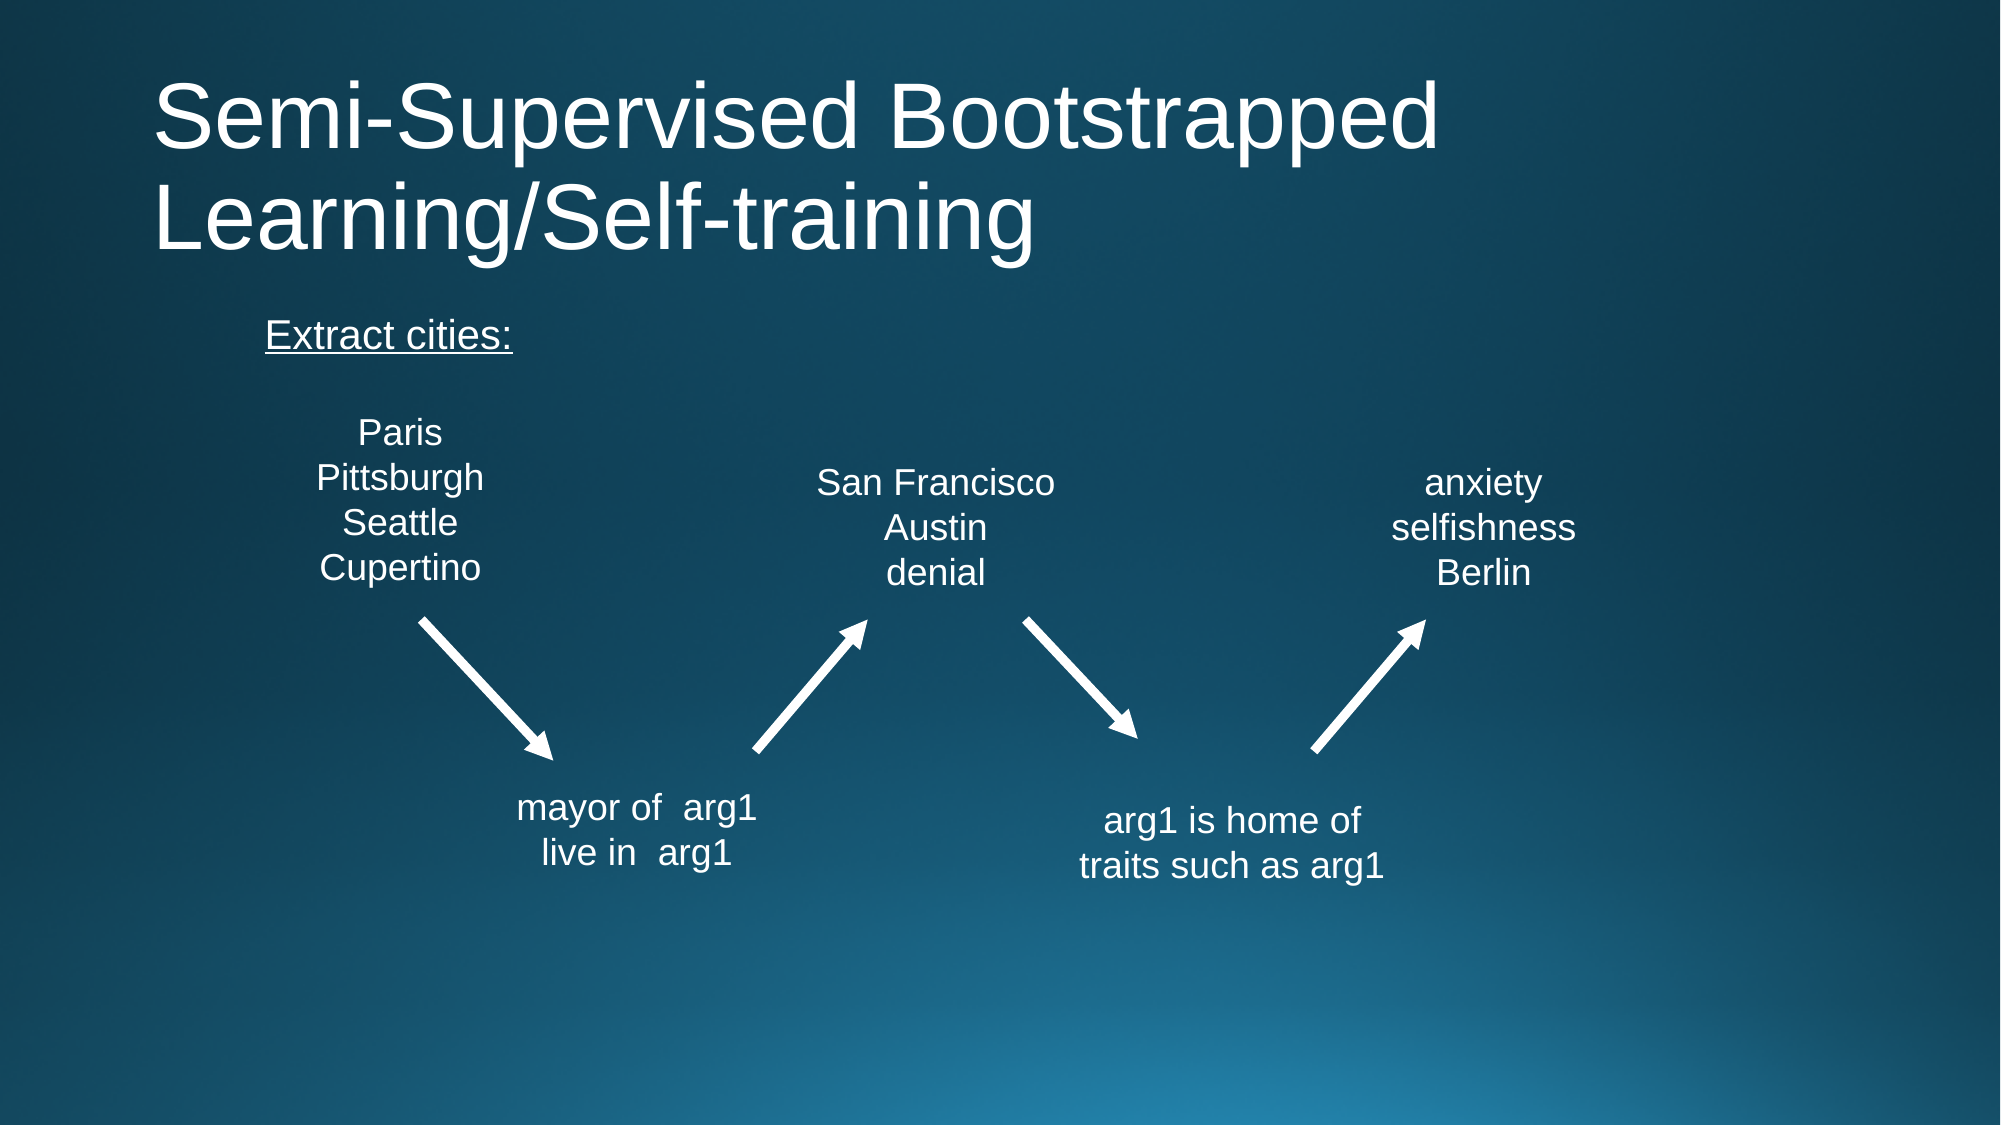

# Semi-Supervised Bootstrapped Learning/Self-training
Extract cities:
Paris
Pittsburgh
Seattle
Cupertino
San Francisco
Austin
denial
anxiety
selfishness
Berlin

mayor of  arg1
live in  arg1
arg1 is home of
traits such as arg1